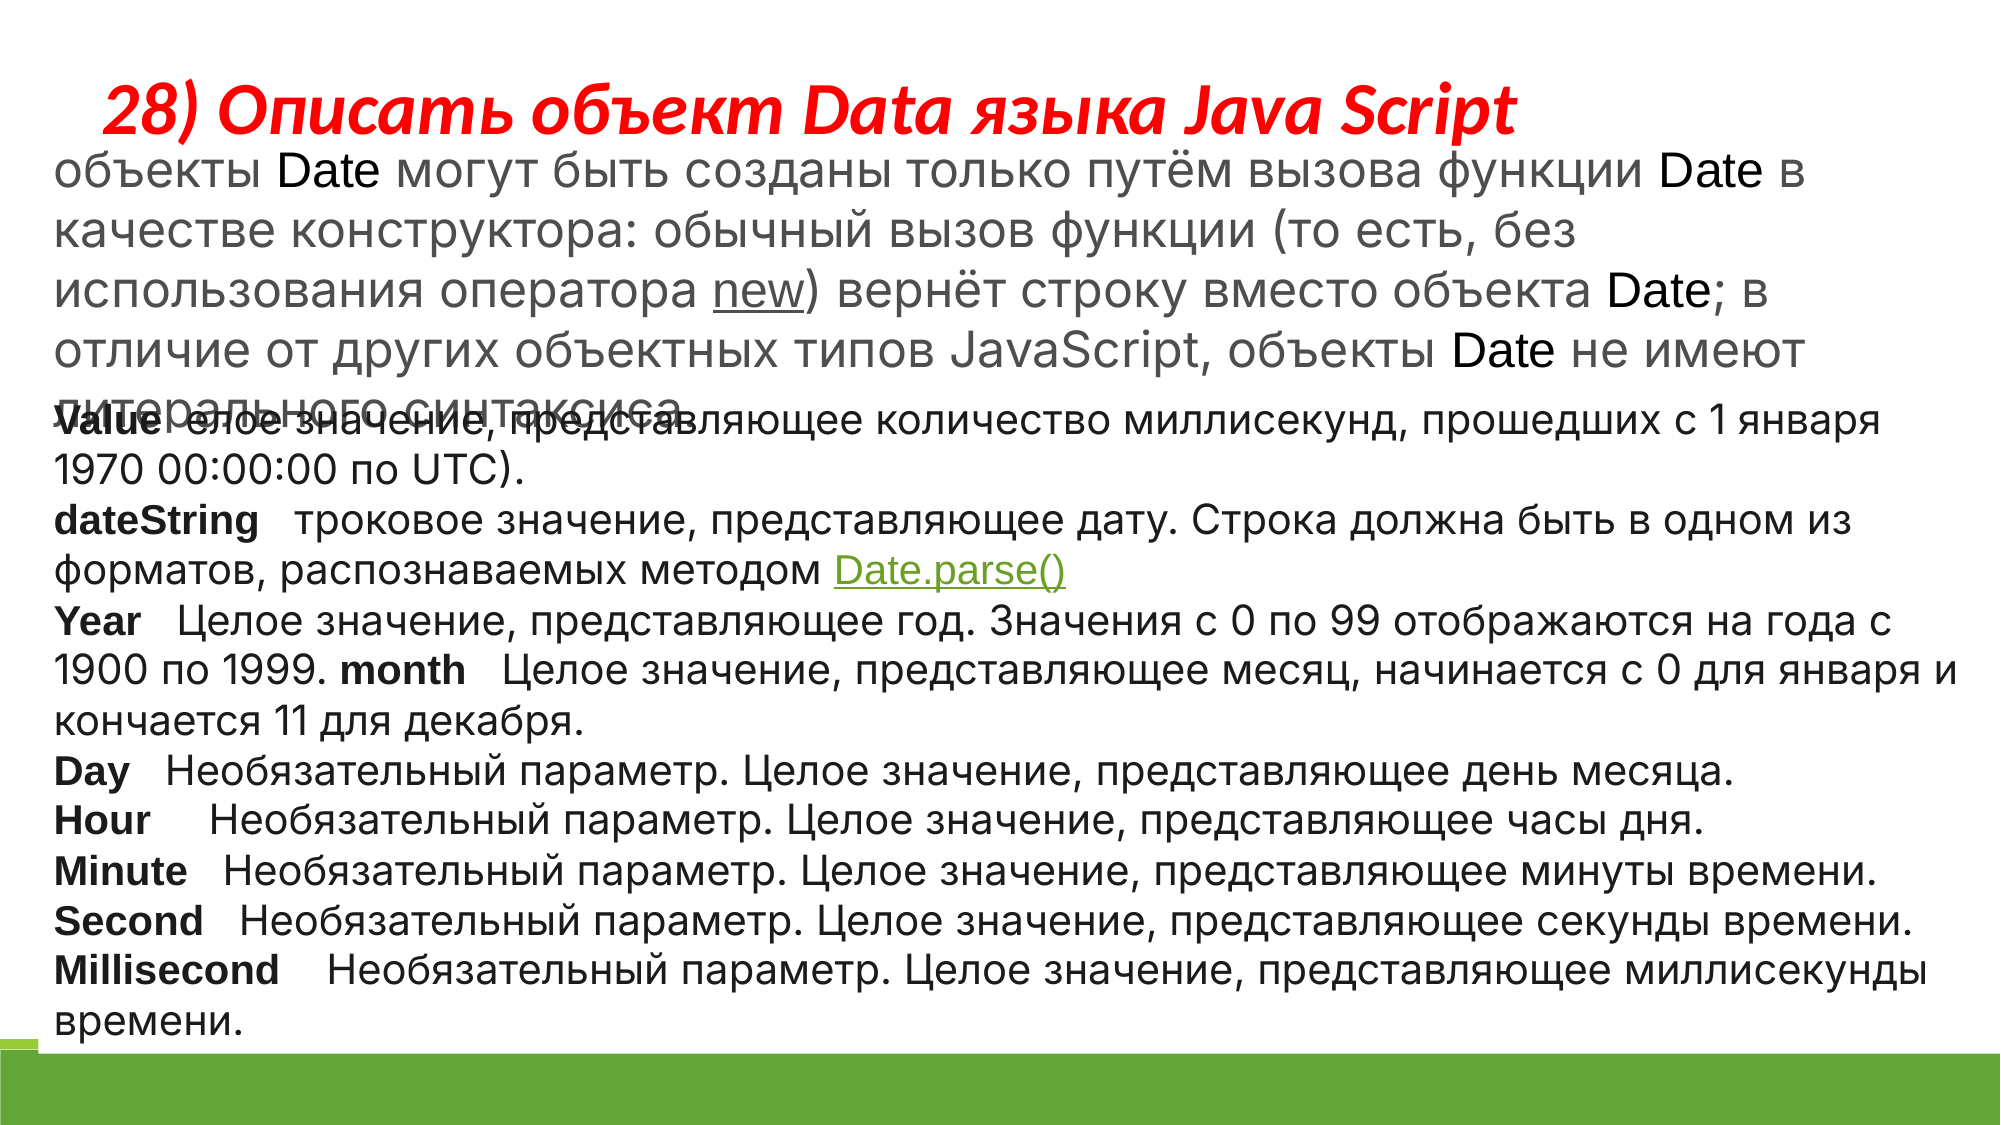

28) Описать объект Data языка Java Script
объекты Date могут быть созданы только путём вызова функции Date в качестве конструктора: обычный вызов функции (то есть, без использования оператора new) вернёт строку вместо объекта Date; в отличие от других объектных типов JavaScript, объекты Date не имеют литерального синтаксиса.
Value  елое значение, представляющее количество миллисекунд, прошедших с 1 января 1970 00:00:00 по UTC).
dateString   троковое значение, представляющее дату. Строка должна быть в одном из форматов, распознаваемых методом Date.parse()
Year   Целое значение, представляющее год. Значения с 0 по 99 отображаются на года с 1900 по 1999. month   Целое значение, представляющее месяц, начинается с 0 для января и кончается 11 для декабря.
Day   Необязательный параметр. Целое значение, представляющее день месяца.
Hour     Необязательный параметр. Целое значение, представляющее часы дня.
Minute   Необязательный параметр. Целое значение, представляющее минуты времени.
Second   Необязательный параметр. Целое значение, представляющее секунды времени.
Millisecond    Необязательный параметр. Целое значение, представляющее миллисекунды времени.